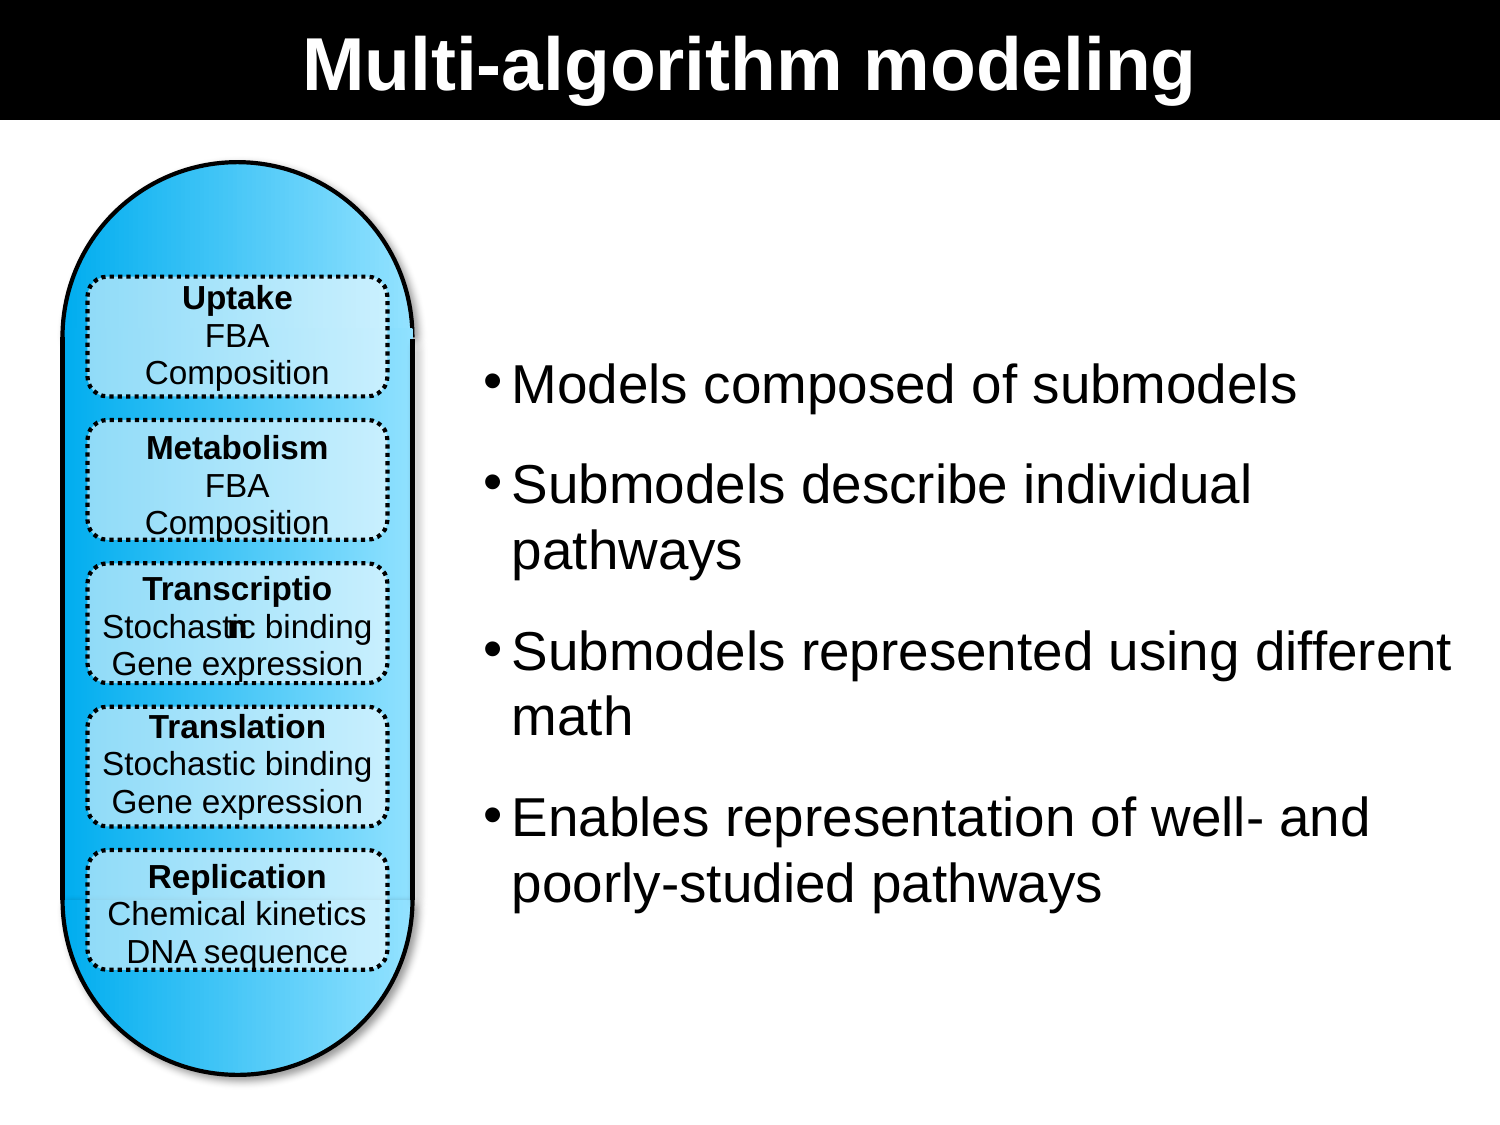

# Multi-algorithm modeling

Uptake

FBA
Composition

Metabolism
FBA
Composition
Transcription

Stochastic binding
Gene expression
Translation

Stochastic binding
Gene expression

Replication
Chemical kinetics
DNA sequence
Models composed of submodels
Submodels describe individual pathways
Submodels represented using different math
Enables representation of well- and poorly-studied pathways